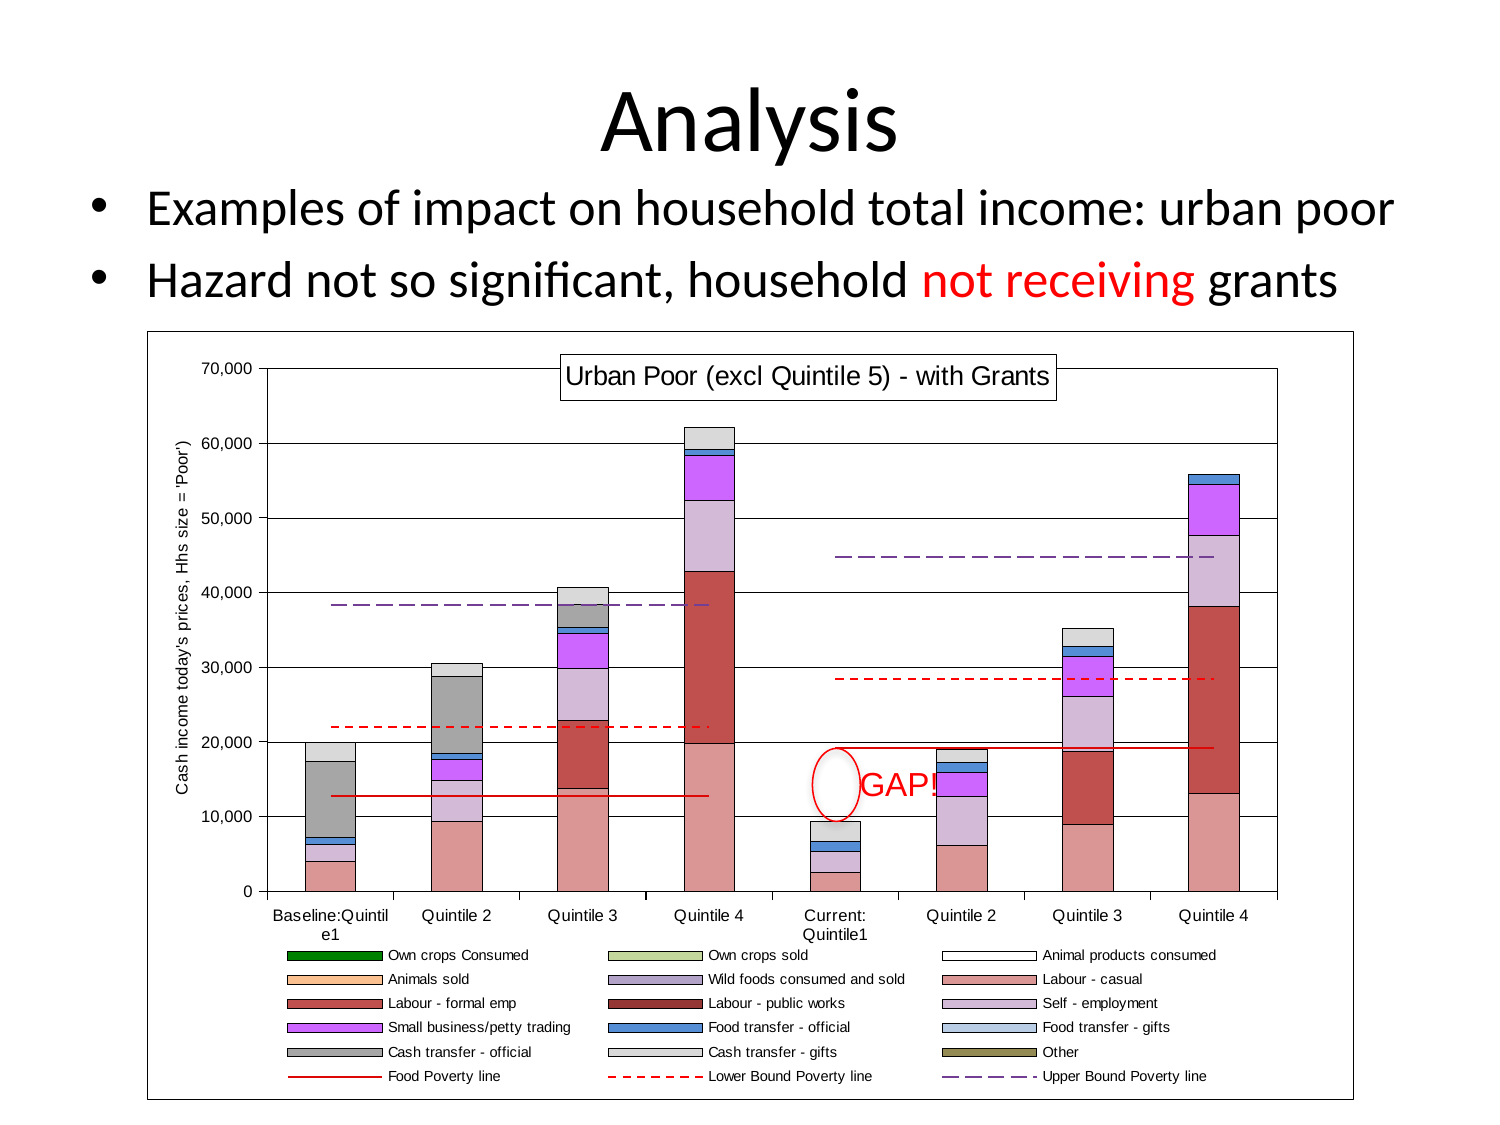

# Analysis
Examples of impact on household total income: urban poor
Hazard not so significant, household not receiving grants

[unsupported chart]

GAP!